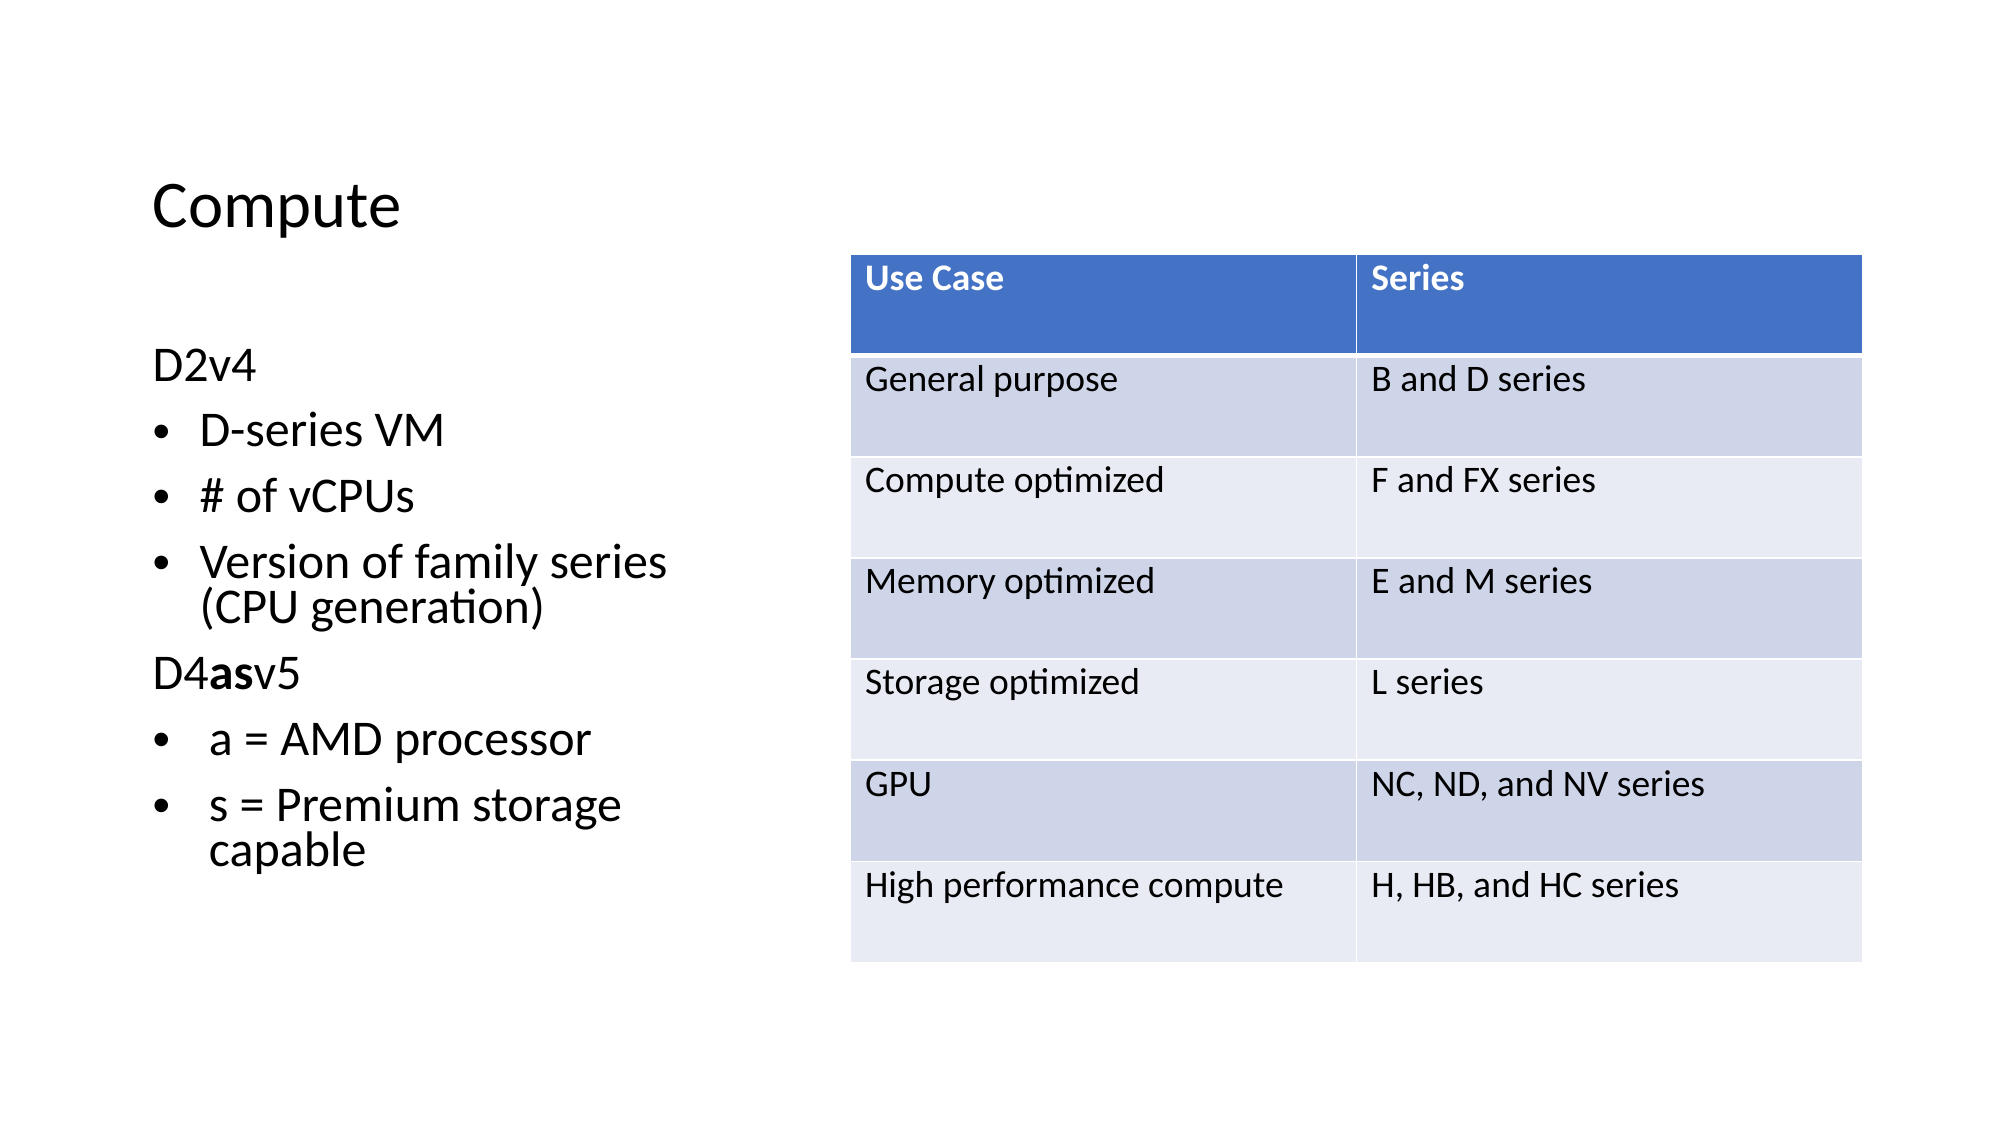

# Compute
| Use Case | Series |
| --- | --- |
| General purpose | B and D series |
| Compute optimized | F and FX series |
| Memory optimized | E and M series |
| Storage optimized | L series |
| GPU | NC, ND, and NV series |
| High performance compute | H, HB, and HC series |
D2v4
D-series VM
# of vCPUs
Version of family series (CPU generation)
D4asv5
a = AMD processor
s = Premium storage capable